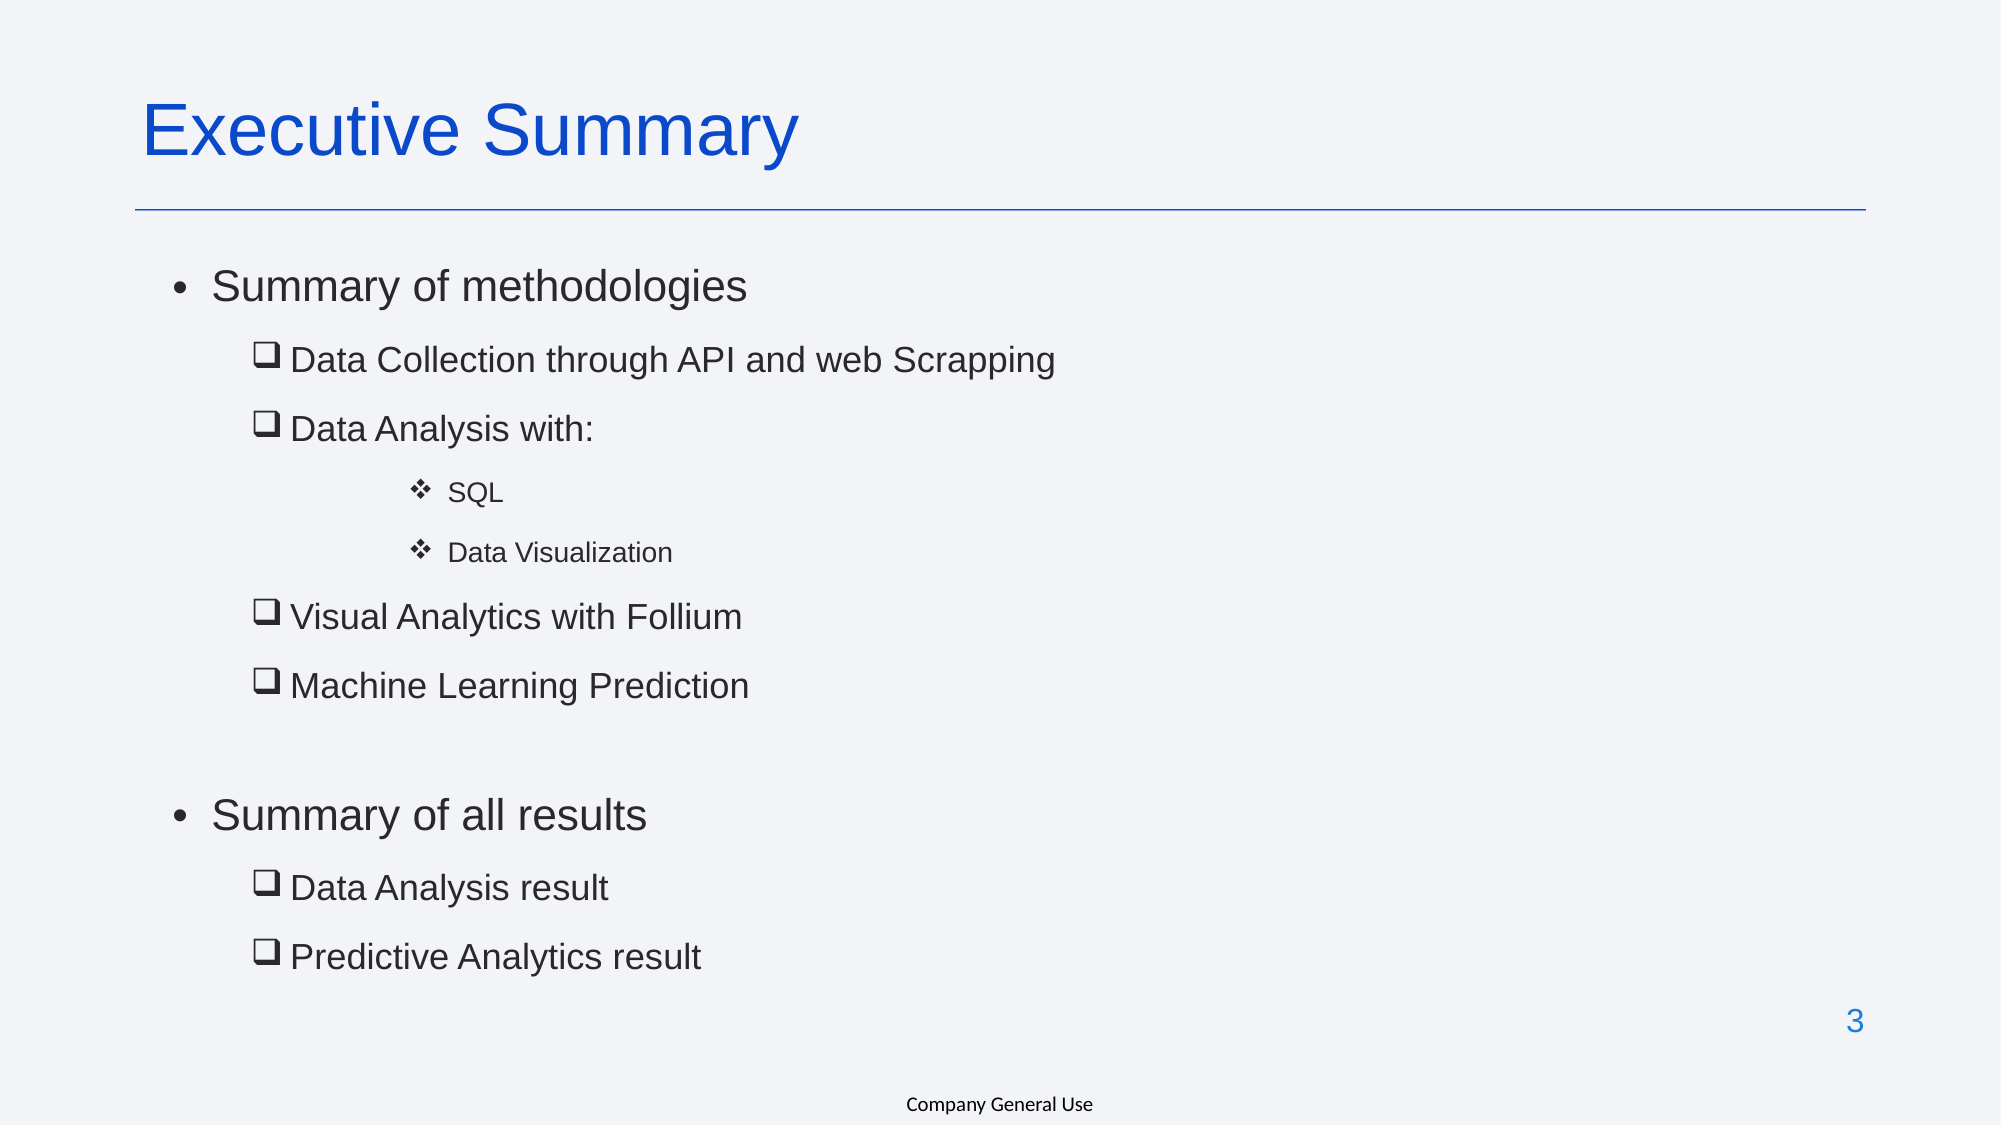

Executive Summary
Summary of methodologies
Data Collection through API and web Scrapping
Data Analysis with:
SQL
Data Visualization
Visual Analytics with Follium
Machine Learning Prediction

Summary of all results
Data Analysis result
Predictive Analytics result
3